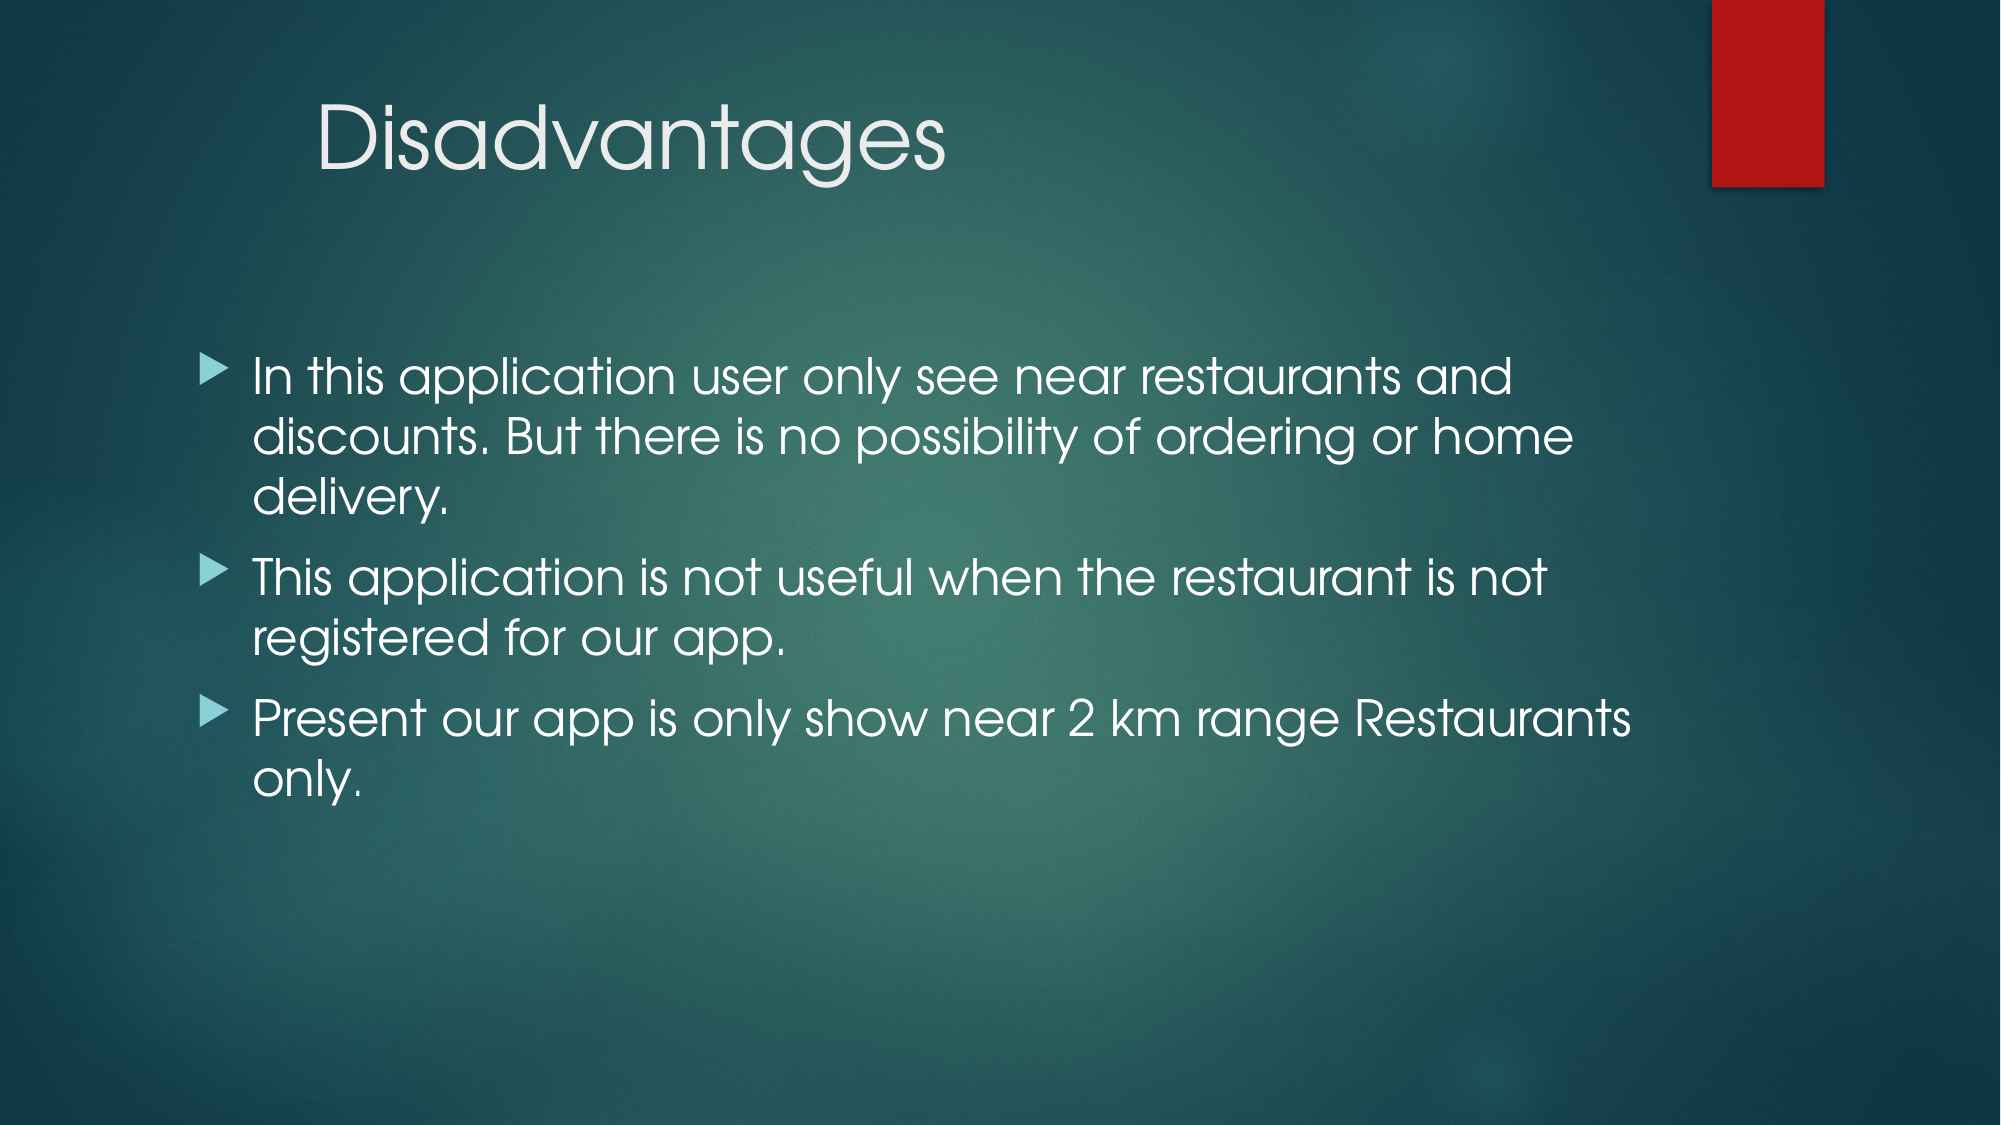

# Disadvantages
In this application user only see near restaurants and discounts. But there is no possibility of ordering or home delivery.
This application is not useful when the restaurant is not registered for our app.
Present our app is only show near 2 km range Restaurants only.